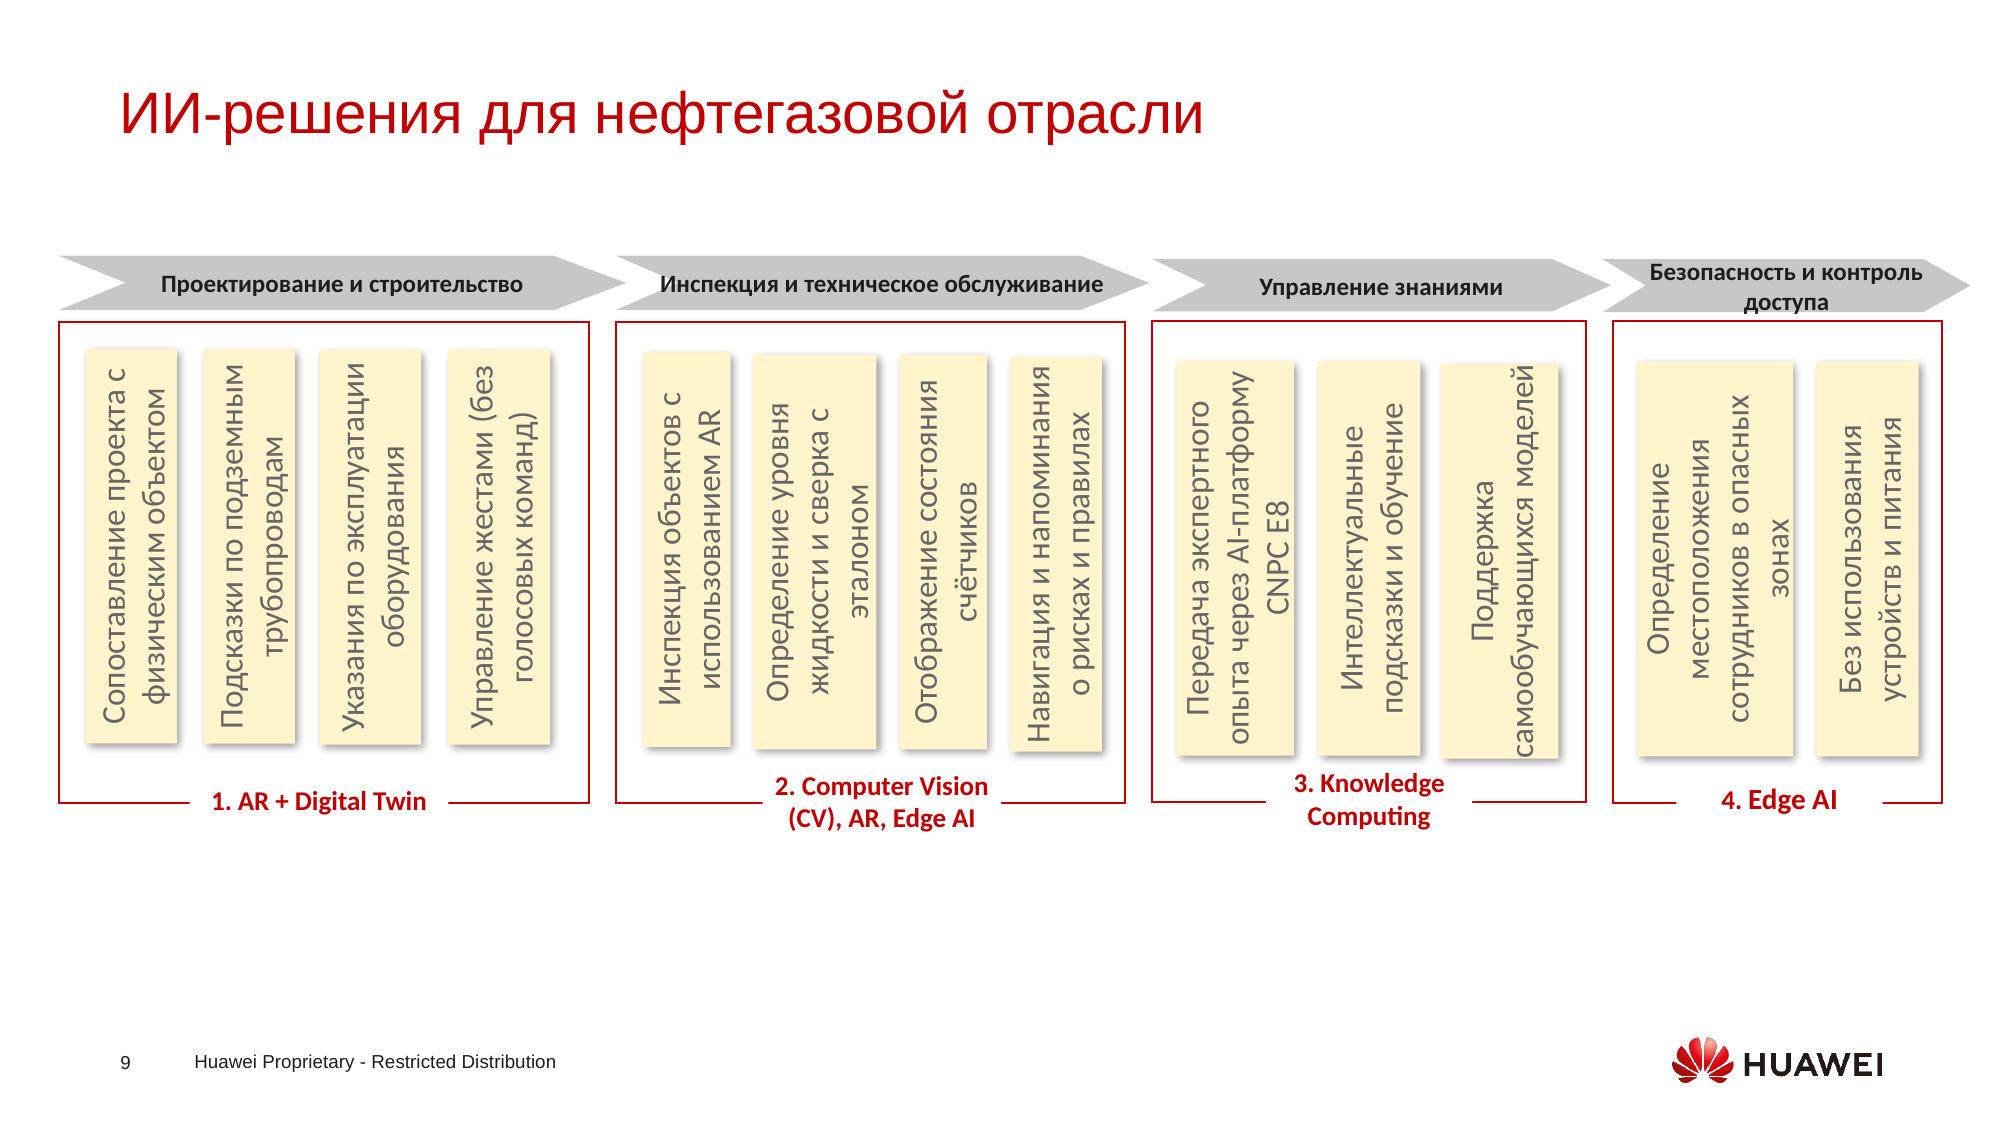

ИИ-решения для нефтегазовой отрасли
Проектирование и строительство
Инспекция и техническое обслуживание
Управление знаниями
Безопасность и контроль доступа

Сопоставление проекта с физическим объектом
Подсказки по подземным трубопроводам
Указания по эксплуатации оборудования
Управление жестами (без голосовых команд)
Инспекция объектов с использованием AR
Определение уровня жидкости и сверка с эталоном
Отображение состояния счётчиков
Навигация и напоминания о рисках и правилах
Интеллектуальные подсказки и обучение
Передача экспертного опыта через AI-платформу CNPC E8
Определение местоположения сотрудников в опасных зонах
Без использования устройств и питания
Поддержка самообучающихся моделей
4. Edge AI
3. Knowledge Computing
1. AR + Digital Twin
2. Computer Vision (CV), AR, Edge AI